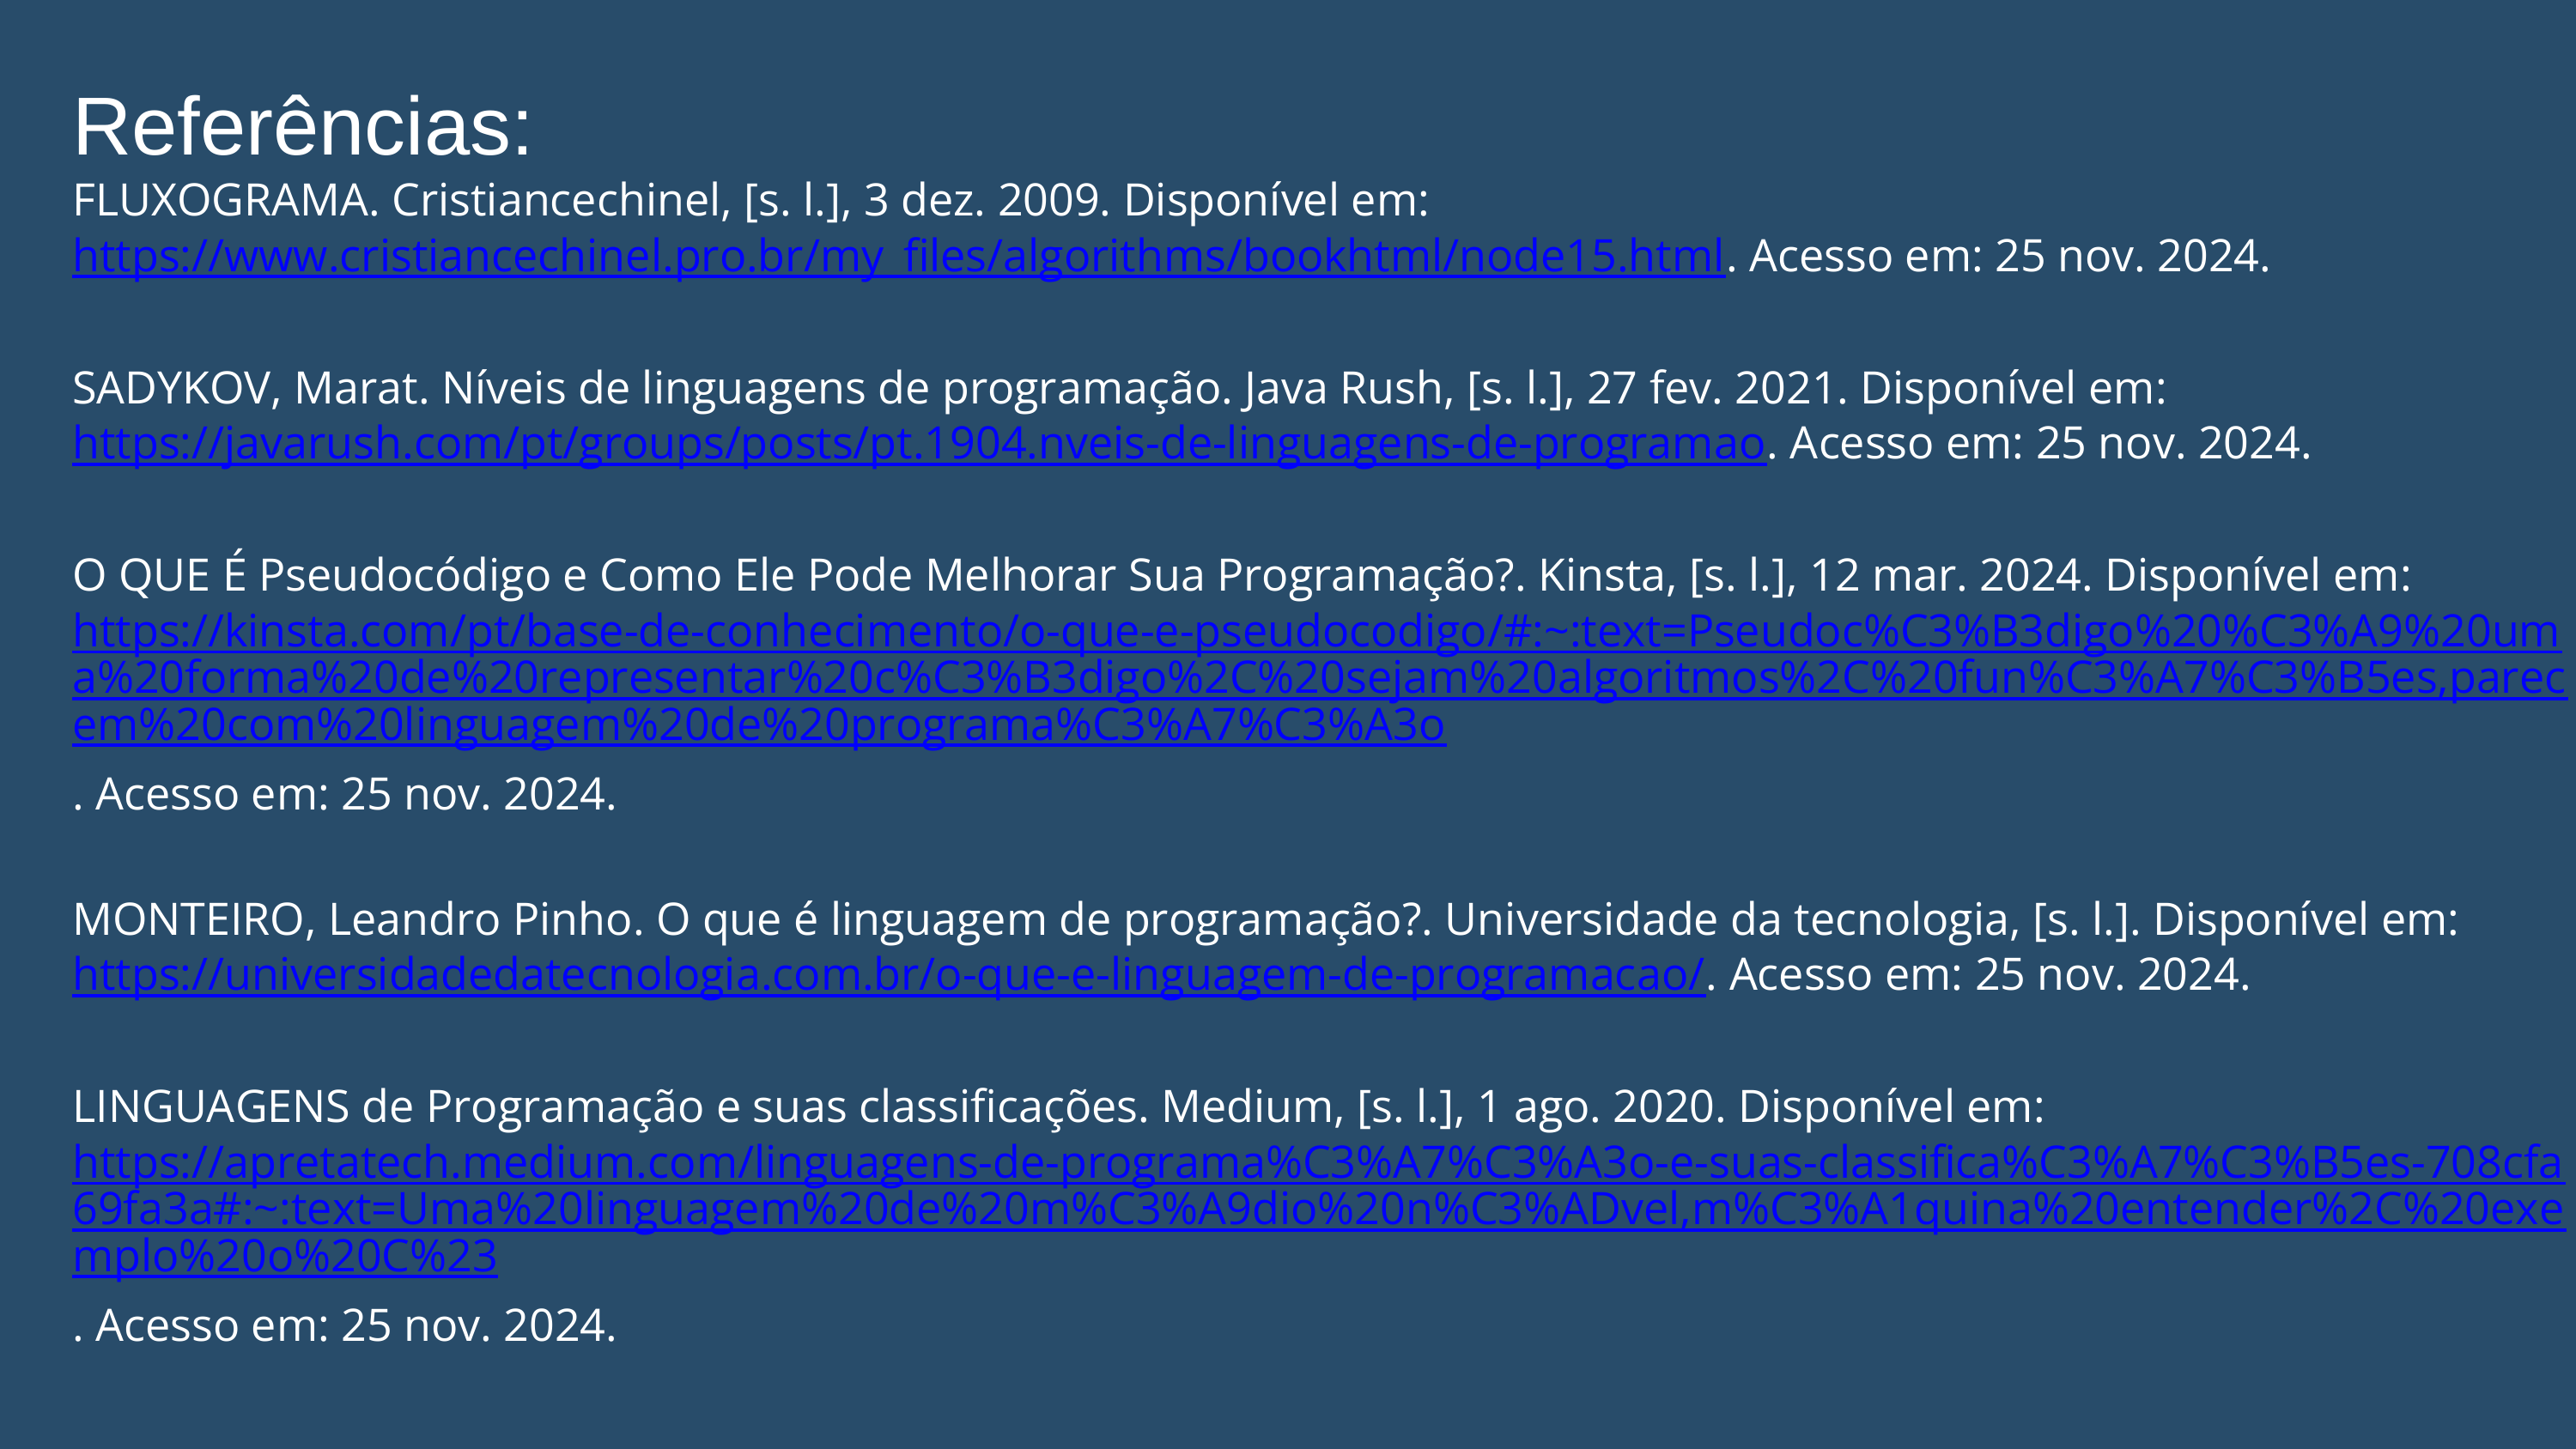

Referências:
FLUXOGRAMA. Cristiancechinel, [s. l.], 3 dez. 2009. Disponível em: https://www.cristiancechinel.pro.br/my_files/algorithms/bookhtml/node15.html. Acesso em: 25 nov. 2024.

SADYKOV, Marat. Níveis de linguagens de programação. Java Rush, [s. l.], 27 fev. 2021. Disponível em: https://javarush.com/pt/groups/posts/pt.1904.nveis-de-linguagens-de-programao. Acesso em: 25 nov. 2024.

O QUE É Pseudocódigo e Como Ele Pode Melhorar Sua Programação?. Kinsta, [s. l.], 12 mar. 2024. Disponível em: https://kinsta.com/pt/base-de-conhecimento/o-que-e-pseudocodigo/#:~:text=Pseudoc%C3%B3digo%20%C3%A9%20uma%20forma%20de%20representar%20c%C3%B3digo%2C%20sejam%20algoritmos%2C%20fun%C3%A7%C3%B5es,parecem%20com%20linguagem%20de%20programa%C3%A7%C3%A3o. Acesso em: 25 nov. 2024.

MONTEIRO, Leandro Pinho. O que é linguagem de programação?. Universidade da tecnologia, [s. l.]. Disponível em: https://universidadedatecnologia.com.br/o-que-e-linguagem-de-programacao/. Acesso em: 25 nov. 2024.

LINGUAGENS de Programação e suas classificações. Medium, [s. l.], 1 ago. 2020. Disponível em: https://apretatech.medium.com/linguagens-de-programa%C3%A7%C3%A3o-e-suas-classifica%C3%A7%C3%B5es-708cfa69fa3a#:~:text=Uma%20linguagem%20de%20m%C3%A9dio%20n%C3%ADvel,m%C3%A1quina%20entender%2C%20exemplo%20o%20C%23. Acesso em: 25 nov. 2024.